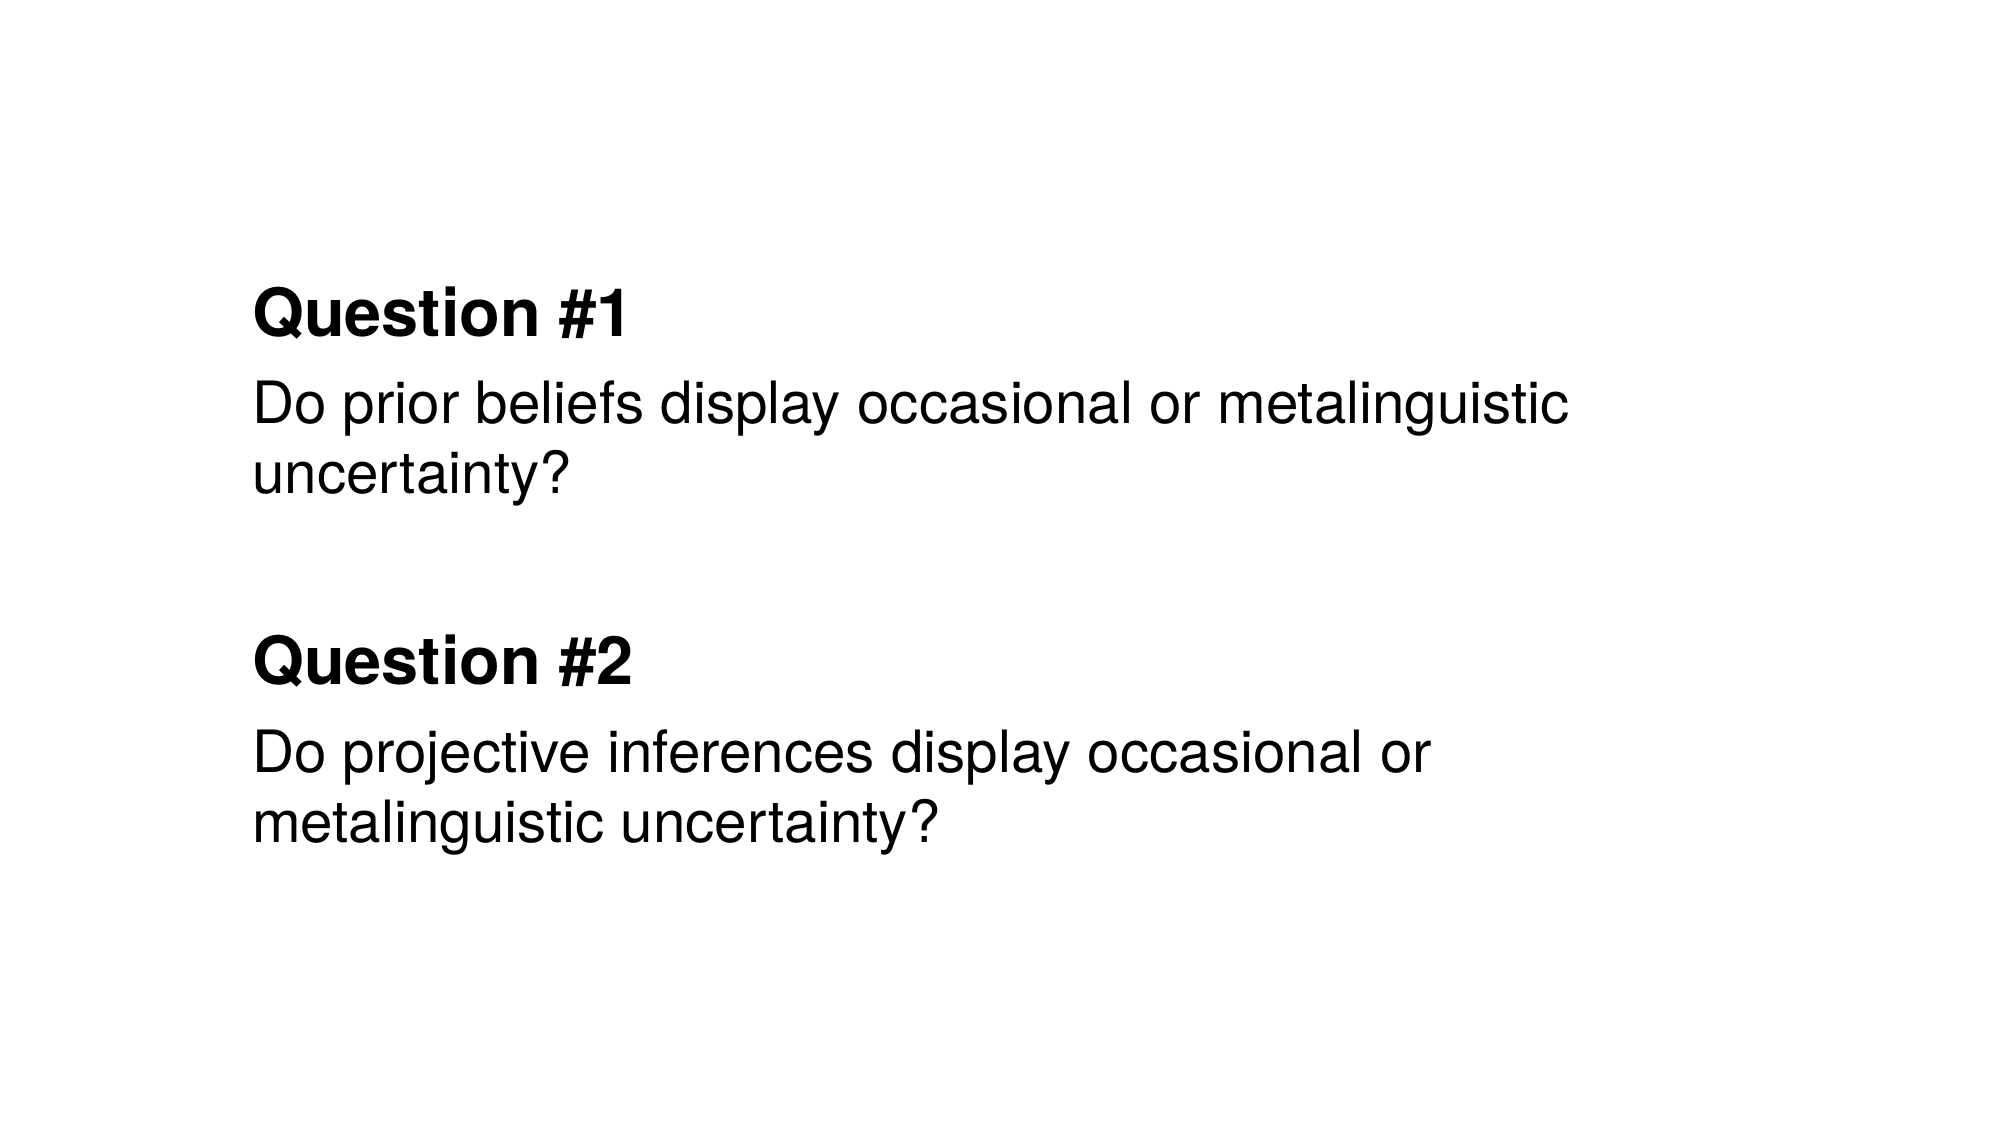

Question #1
Do prior beliefs display occasional or metalinguistic uncertainty?

Question #2
Do projective inferences display occasional or metalinguistic uncertainty?